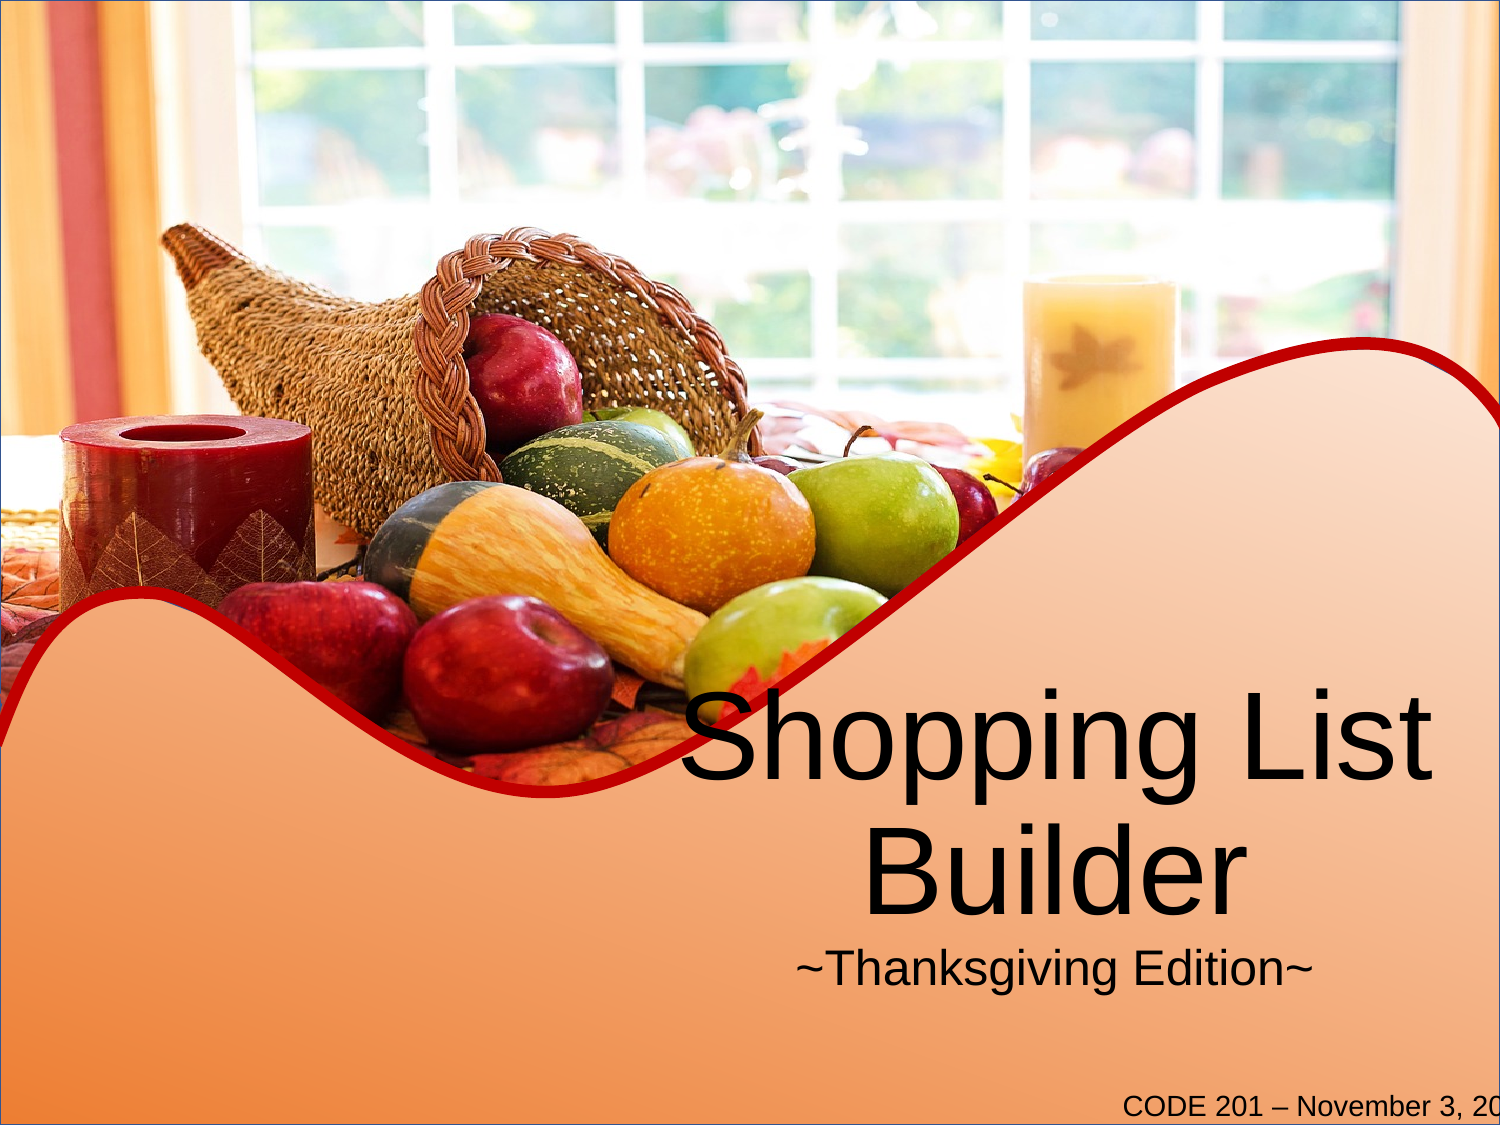

# Shopping List Builder
~Thanksgiving Edition~
CODE 201 – November 3, 2018